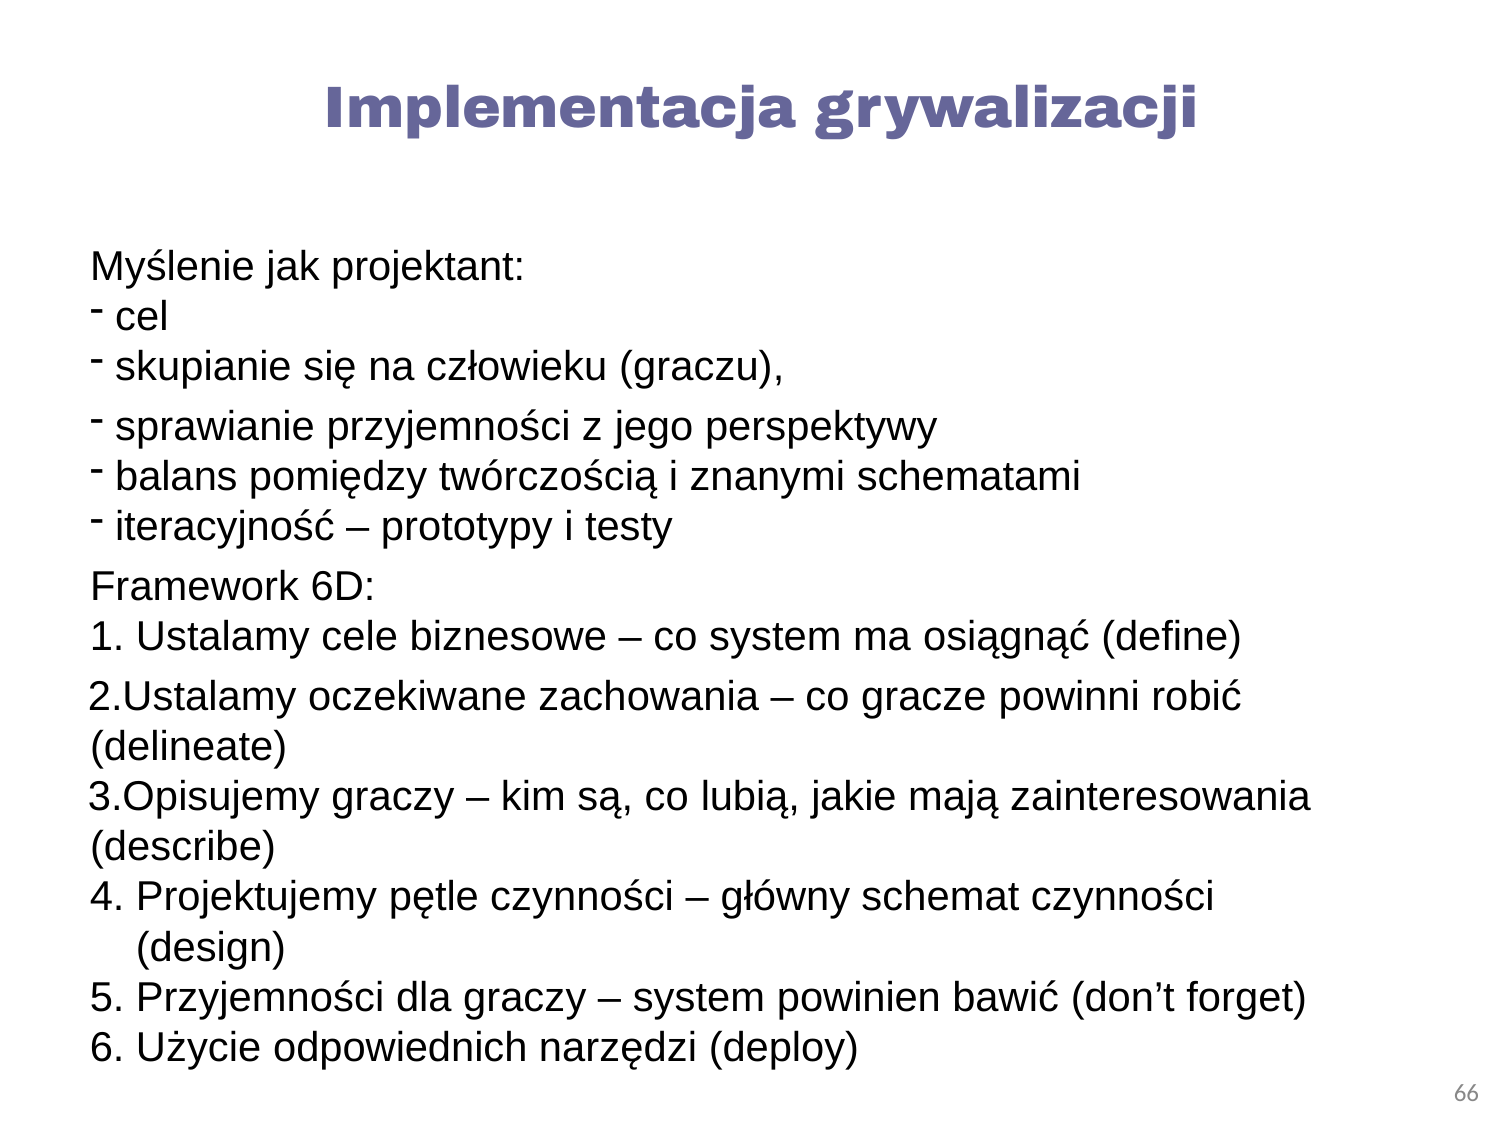

# Implementacja grywalizacji
Myślenie jak projektant:
cel
skupianie się na człowieku (graczu),
sprawianie przyjemności z jego perspektywy
balans pomiędzy twórczością i znanymi schematami
iteracyjność – prototypy i testy
Framework 6D:
Ustalamy cele biznesowe – co system ma osiągnąć (define)
Ustalamy oczekiwane zachowania – co gracze powinni robić  (delineate)
Opisujemy graczy – kim są, co lubią, jakie mają zainteresowania  (describe)
Projektujemy pętle czynności – główny schemat czynności (design)
Przyjemności dla graczy – system powinien bawić (don’t forget)
Użycie odpowiednich narzędzi (deploy)
66